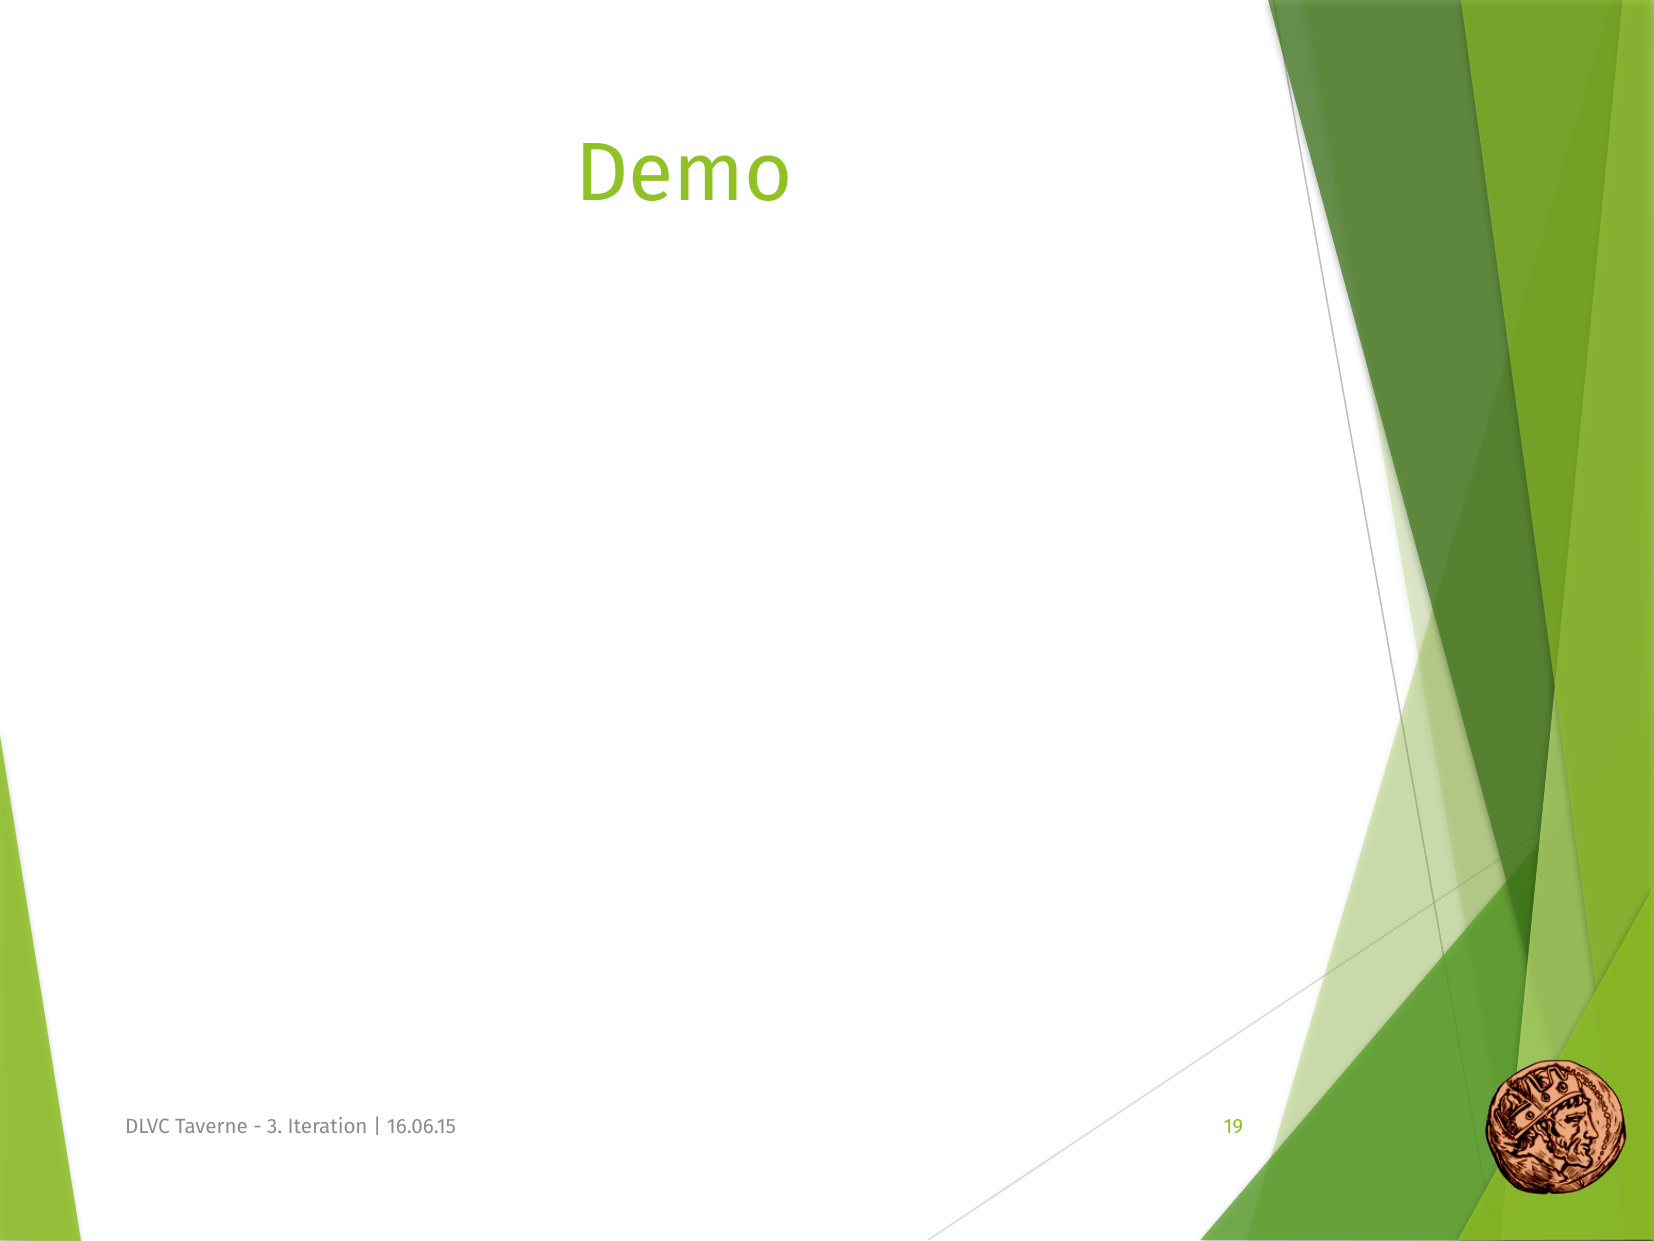

# Demo

DLVC Taverne - 3. Iteration | 16.06.15
19